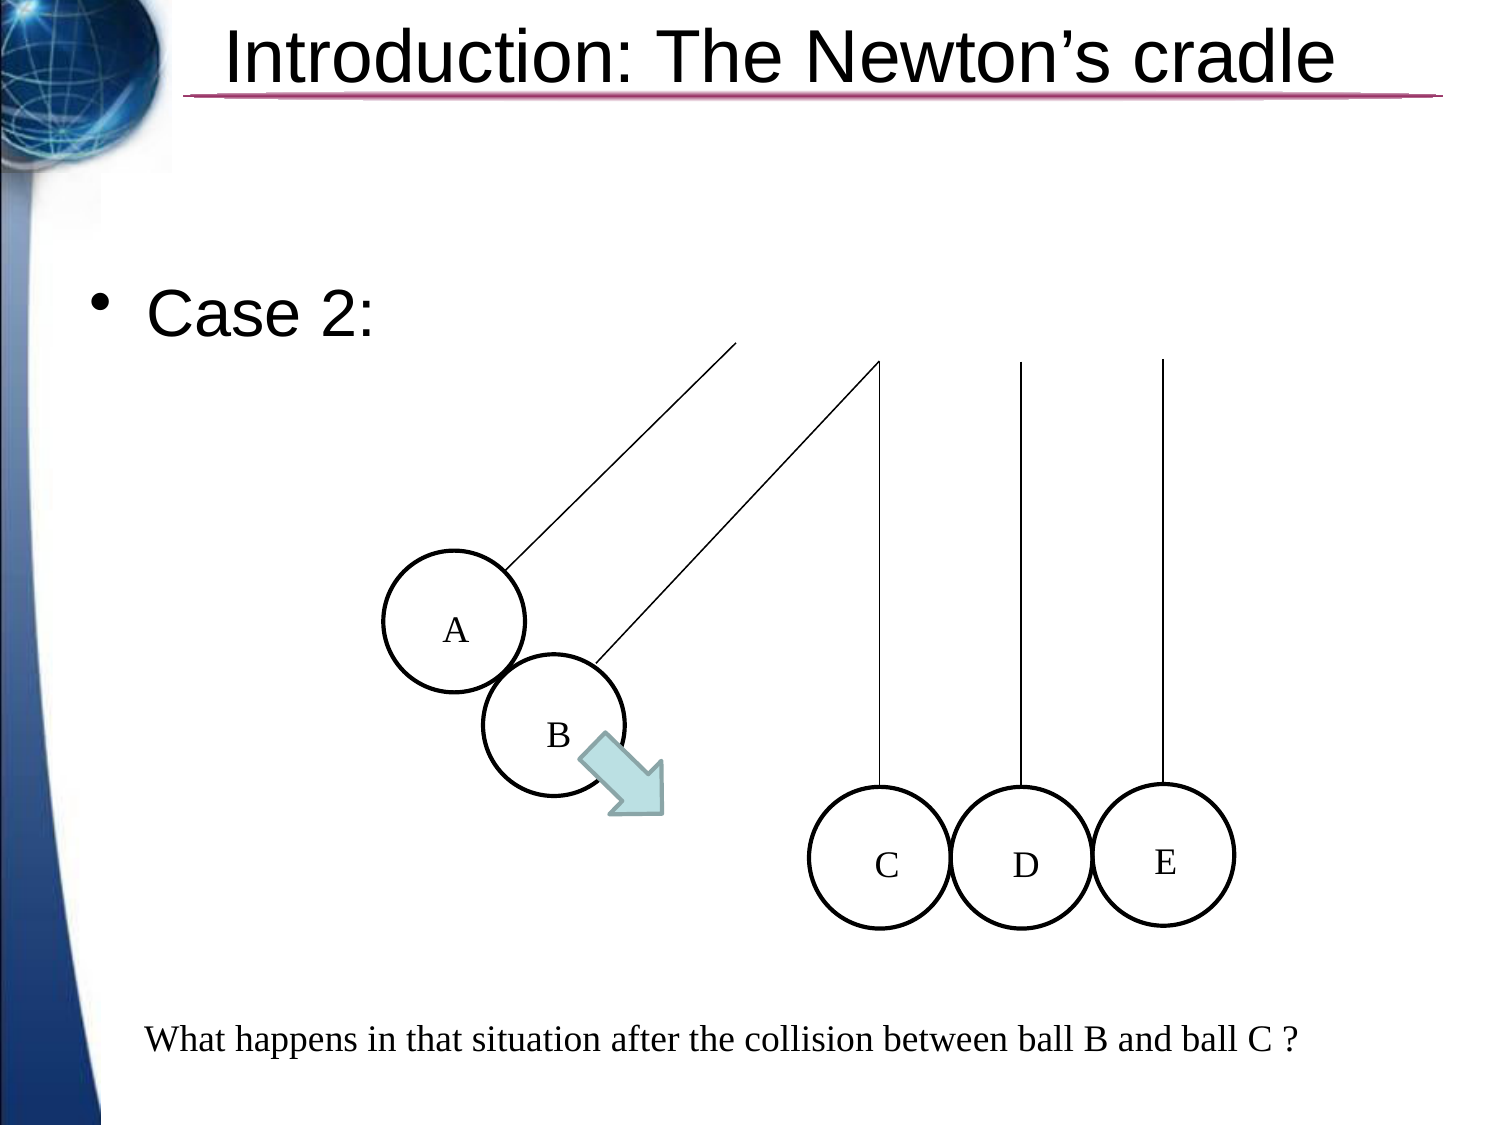

# Introduction: The Newton’s cradle
Case 2:

A

B

E
C
D
What happens in that situation after the collision between ball B and ball C ?
14